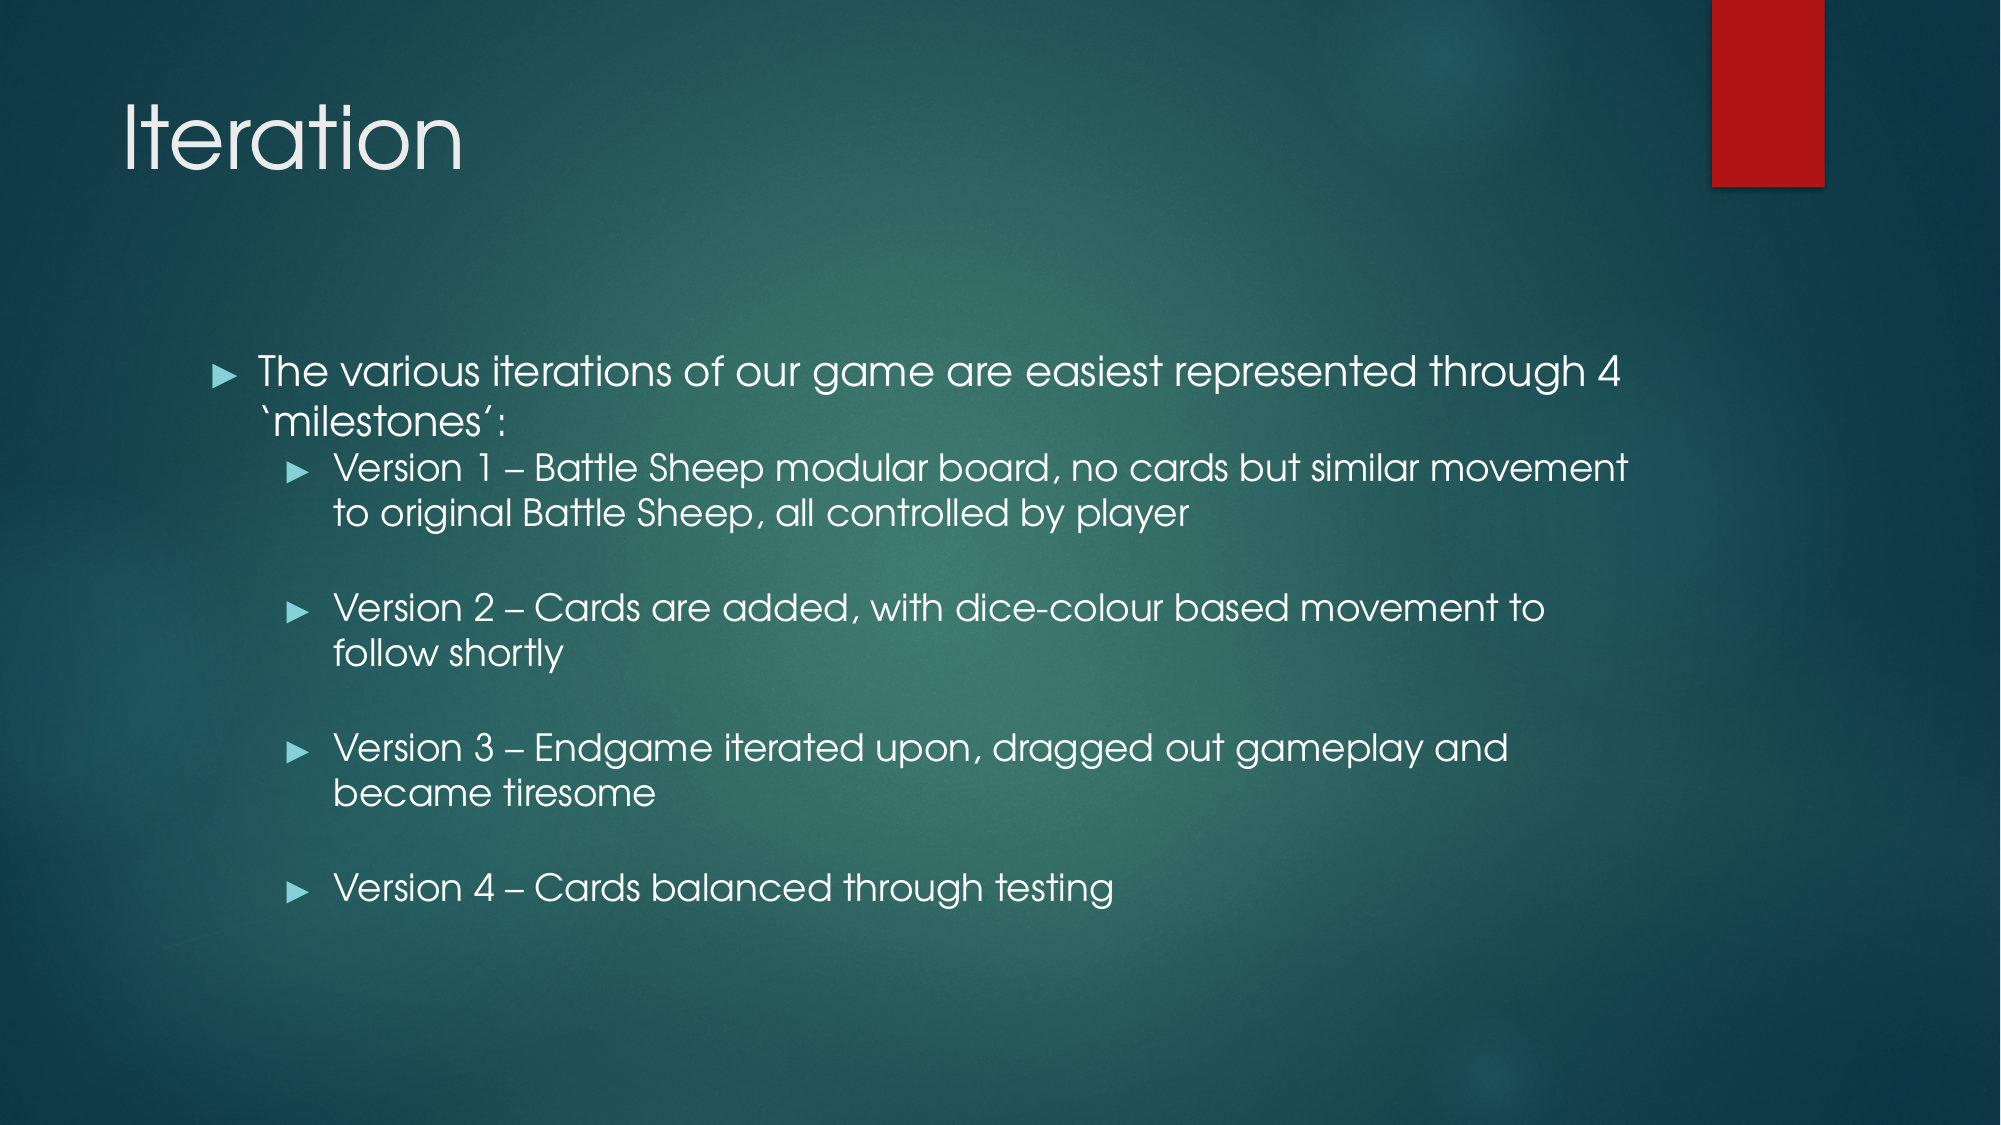

# Iteration
The various iterations of our game are easiest represented through 4 ‘milestones’:
Version 1 – Battle Sheep modular board, no cards but similar movement to original Battle Sheep, all controlled by player

Version 2 – Cards are added, with dice-colour based movement to follow shortly

Version 3 – Endgame iterated upon, dragged out gameplay and became tiresome

Version 4 – Cards balanced through testing